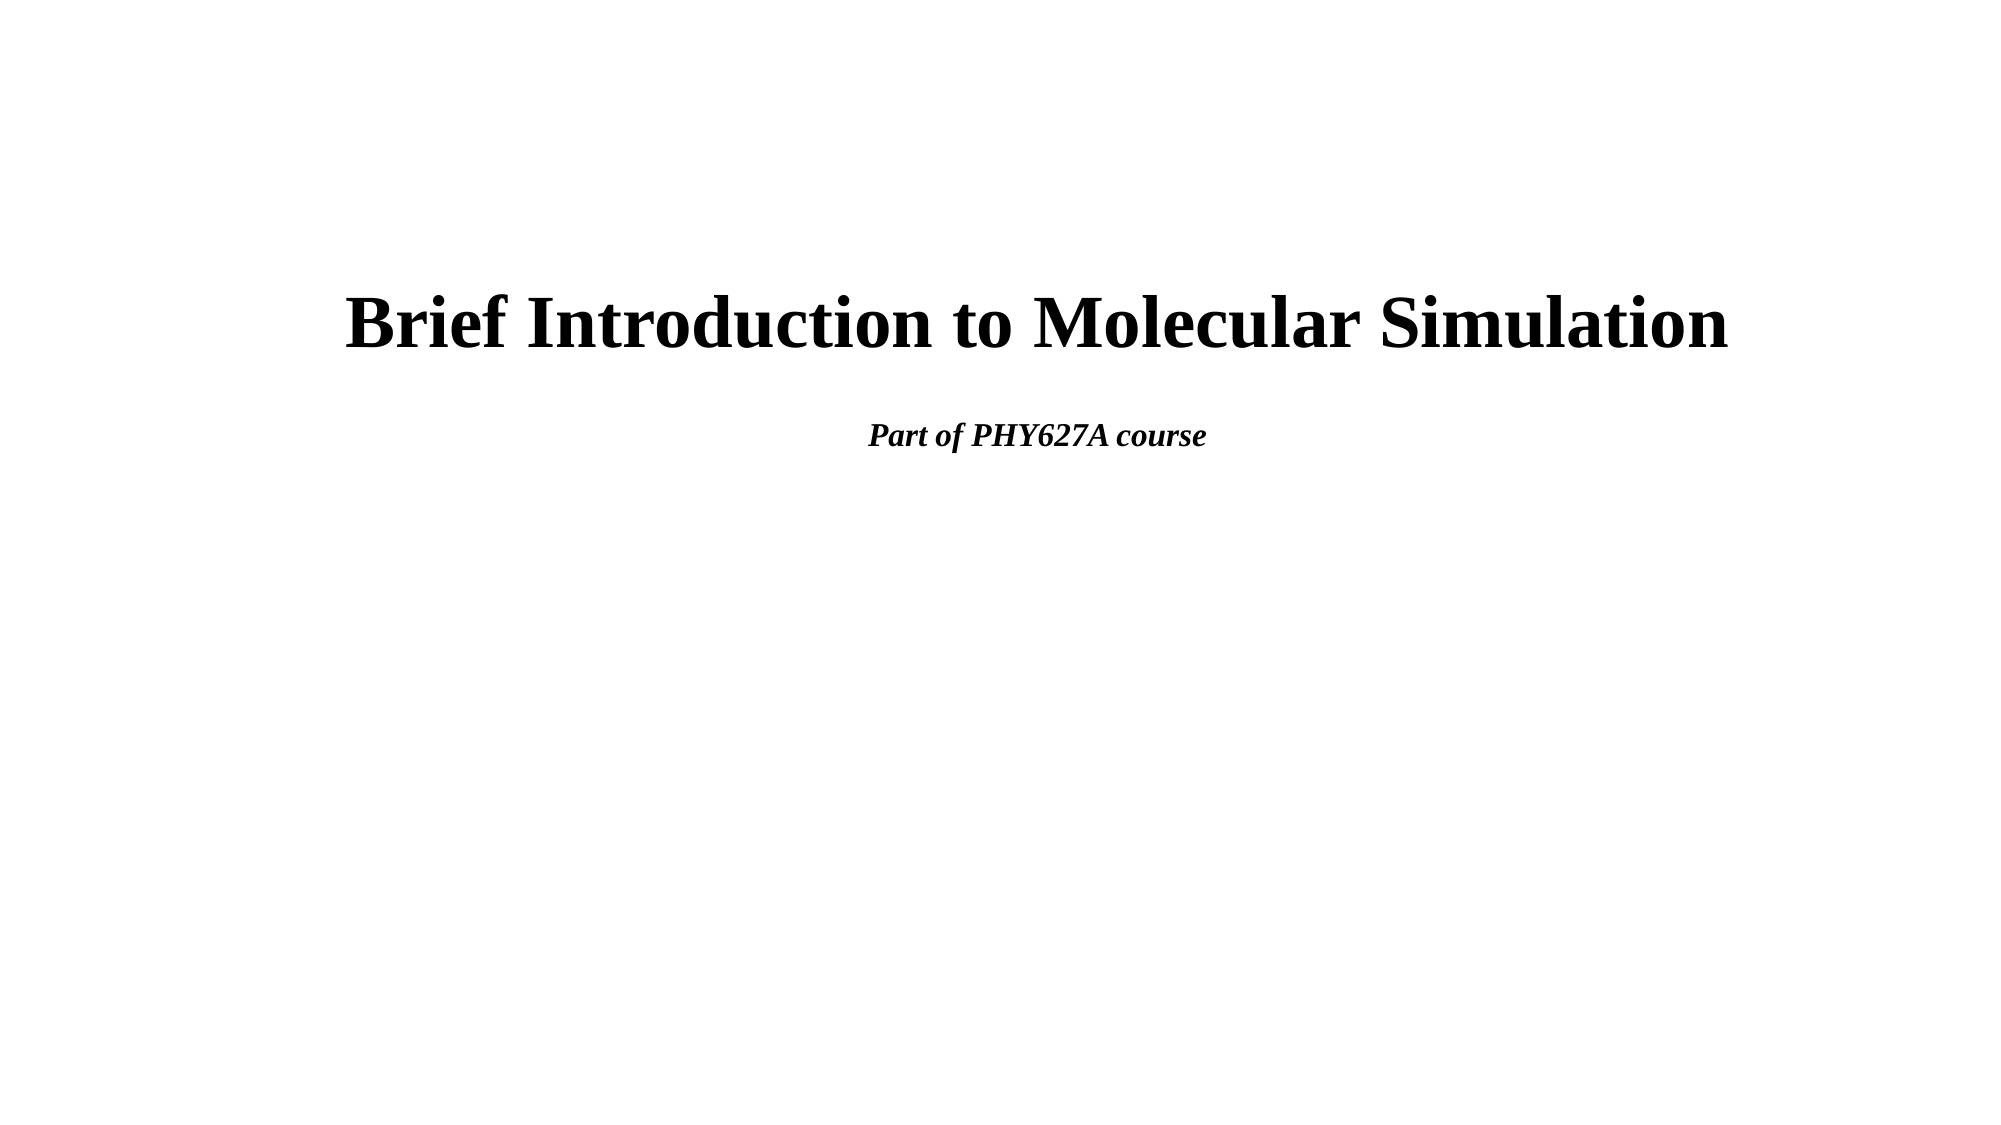

Brief Introduction to Molecular Simulation

Part of PHY627A course